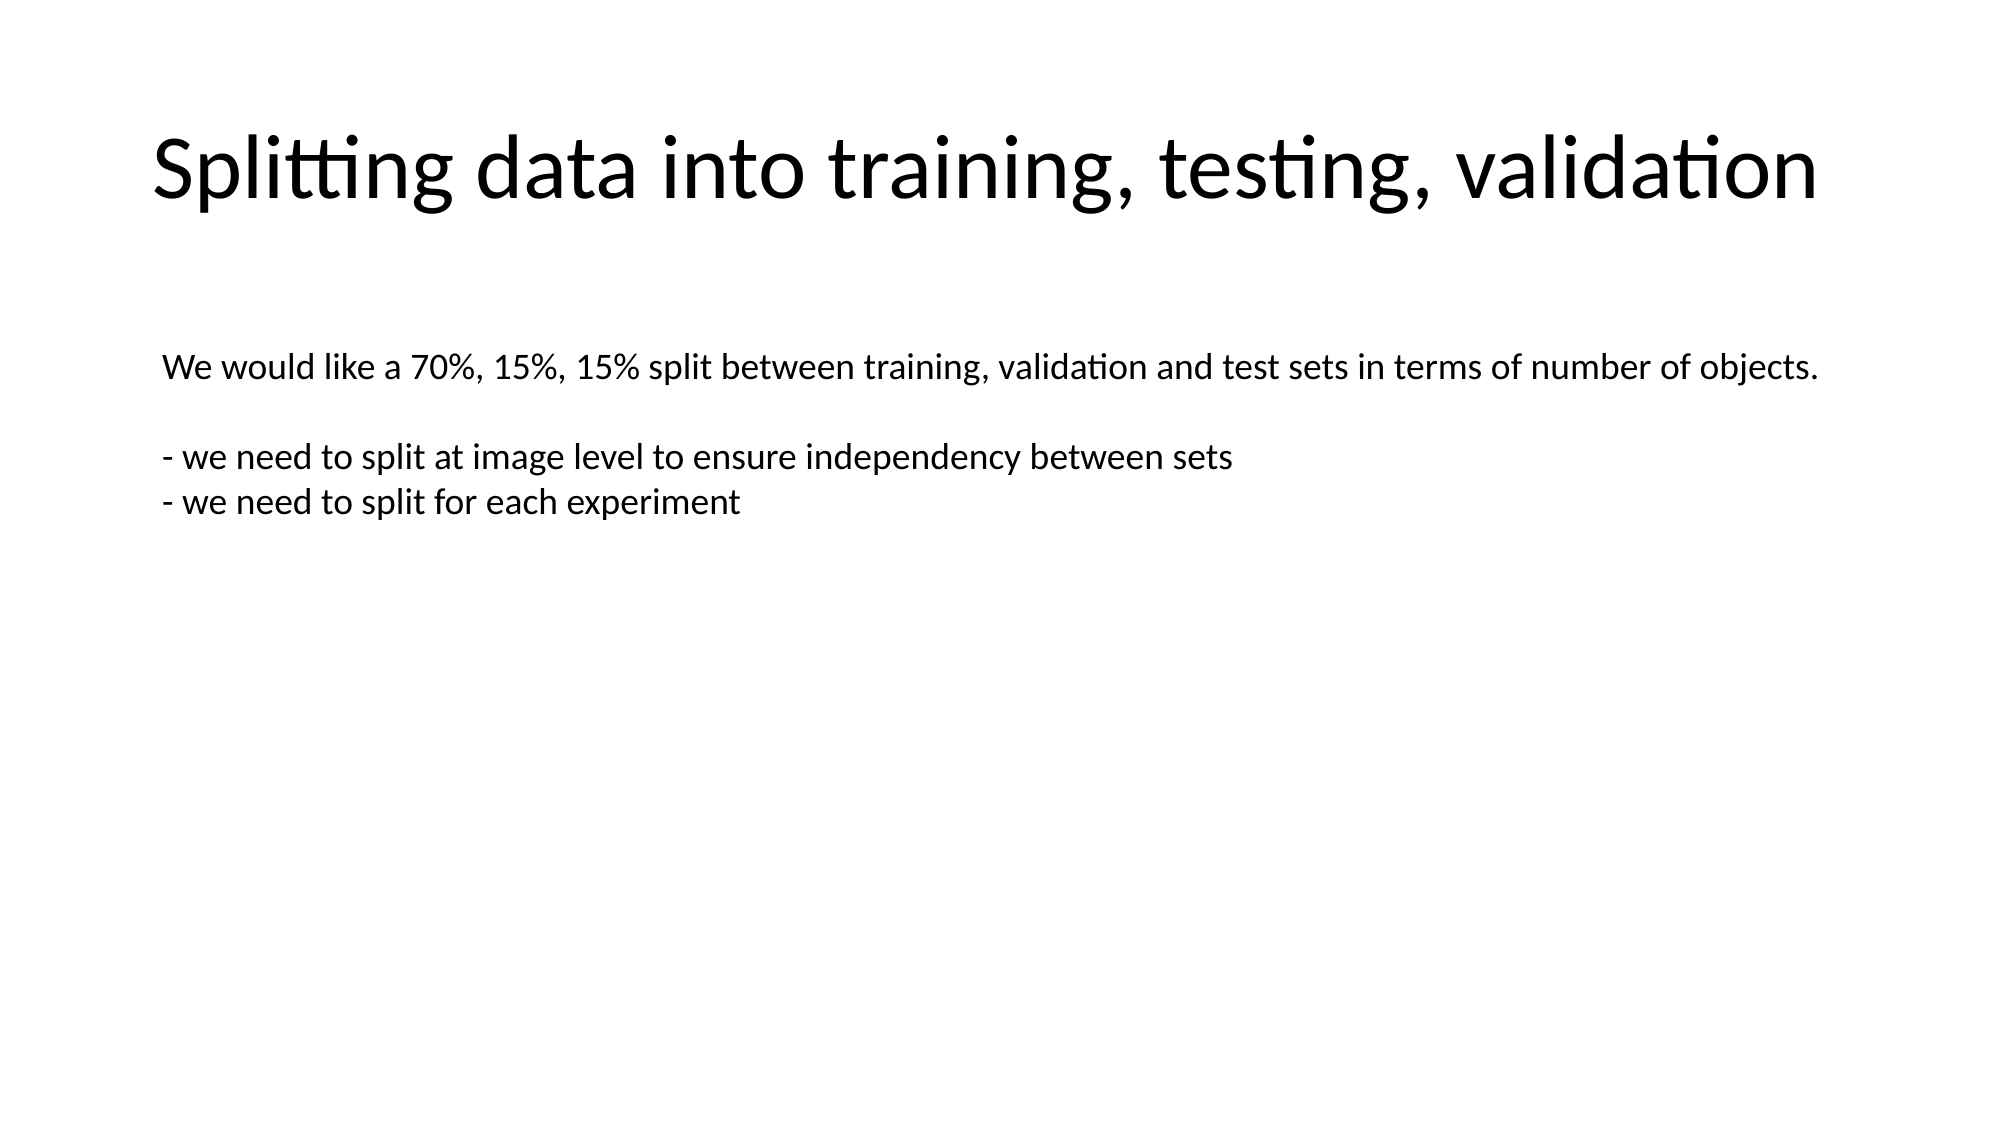

# Splitting data into training, testing, validation
We would like a 70%, 15%, 15% split between training, validation and test sets in terms of number of objects.

- we need to split at image level to ensure independency between sets
- we need to split for each experiment